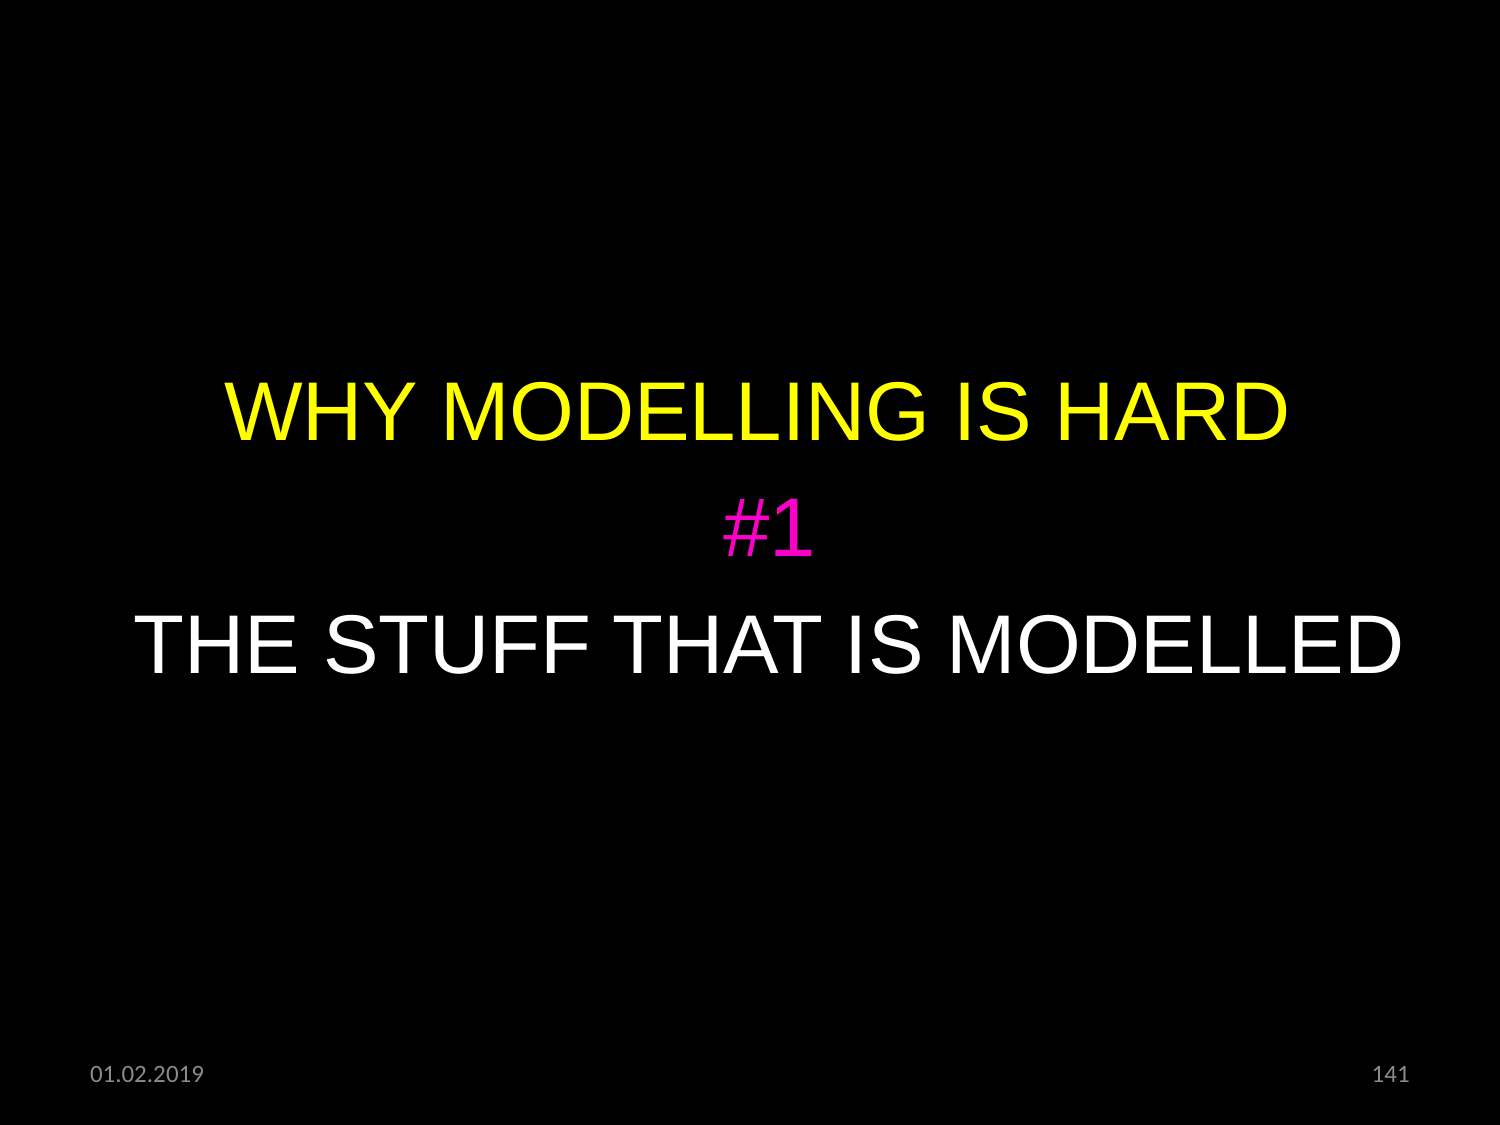

WHY MODELLING IS HARD
#1
THE STUFF THAT IS MODELLED
01.02.2019
141